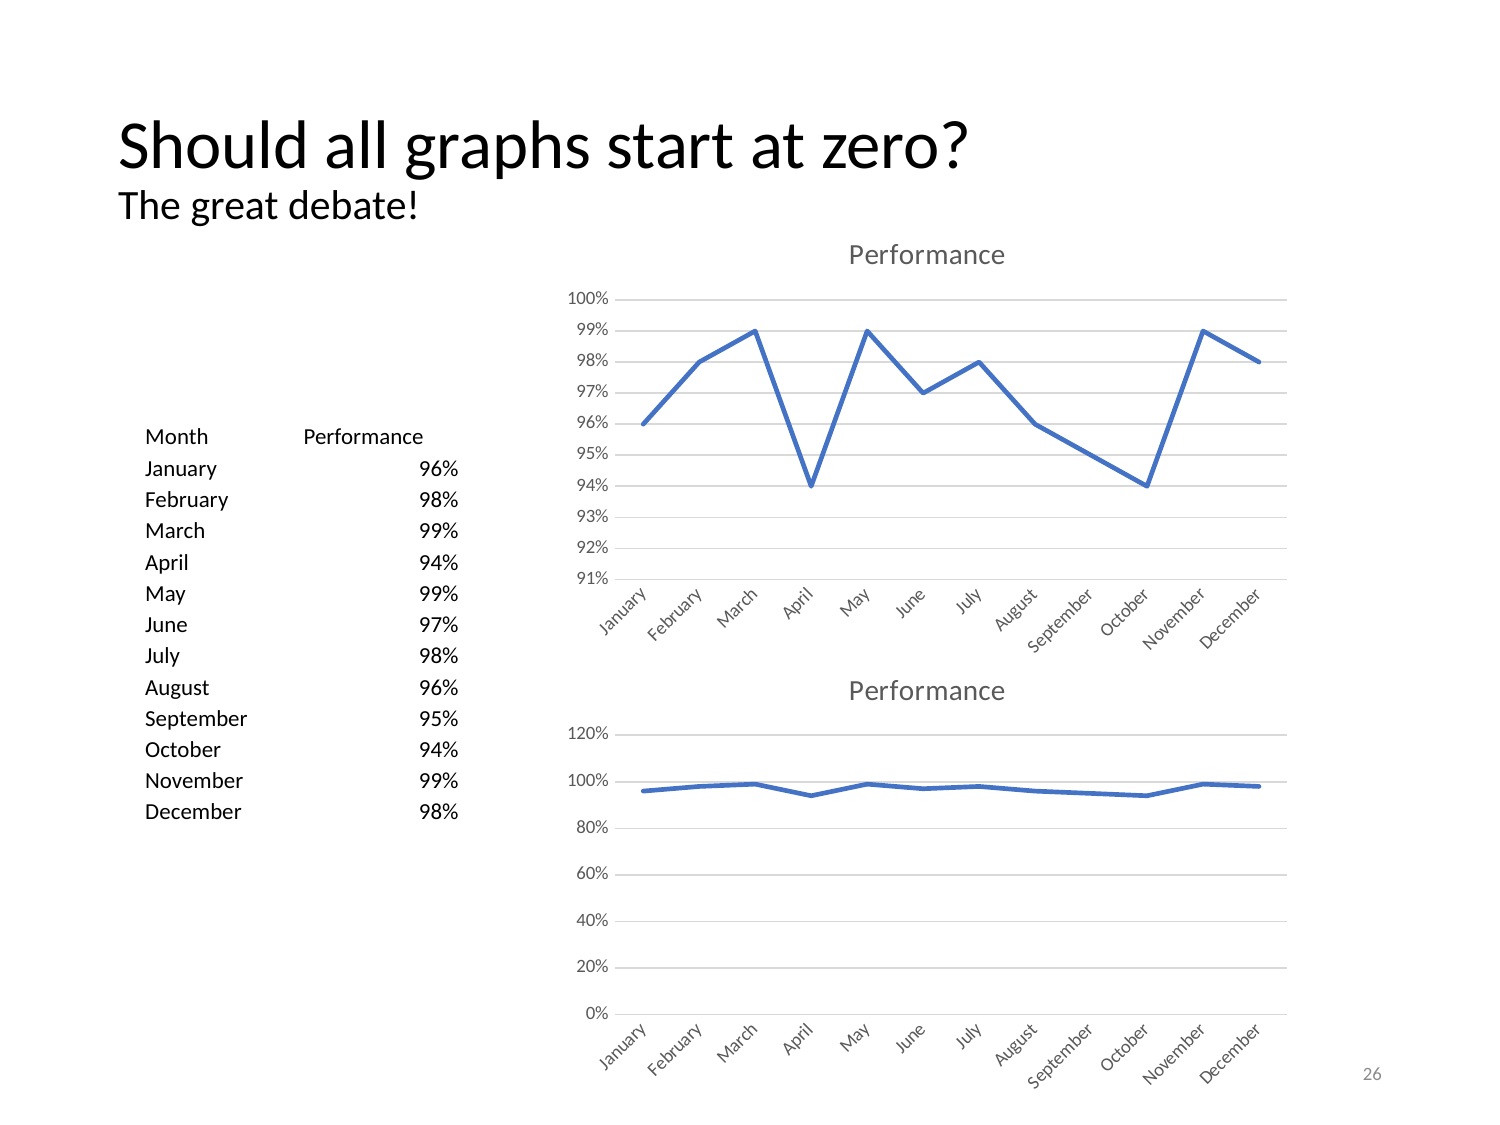

# Should all graphs start at zero? The great debate!

### Chart:

| Category | Performance |
|---|---|
| January | 0.96 |
| February | 0.98 |
| March | 0.99 |
| April | 0.94 |
| May | 0.99 |
| June | 0.97 |
| July | 0.98 |
| August | 0.96 |
| September | 0.95 |
| October | 0.94 |
| November | 0.99 |
| December | 0.98 |
| Month | Performance |
| --- | --- |
| January | 96% |
| February | 98% |
| March | 99% |
| April | 94% |
| May | 99% |
| June | 97% |
| July | 98% |
| August | 96% |
| September | 95% |
| October | 94% |
| November | 99% |
| December | 98% |

### Chart:

| Category | Performance |
|---|---|
| January | 0.96 |
| February | 0.98 |
| March | 0.99 |
| April | 0.94 |
| May | 0.99 |
| June | 0.97 |
| July | 0.98 |
| August | 0.96 |
| September | 0.95 |
| October | 0.94 |
| November | 0.99 |
| December | 0.98 |
26